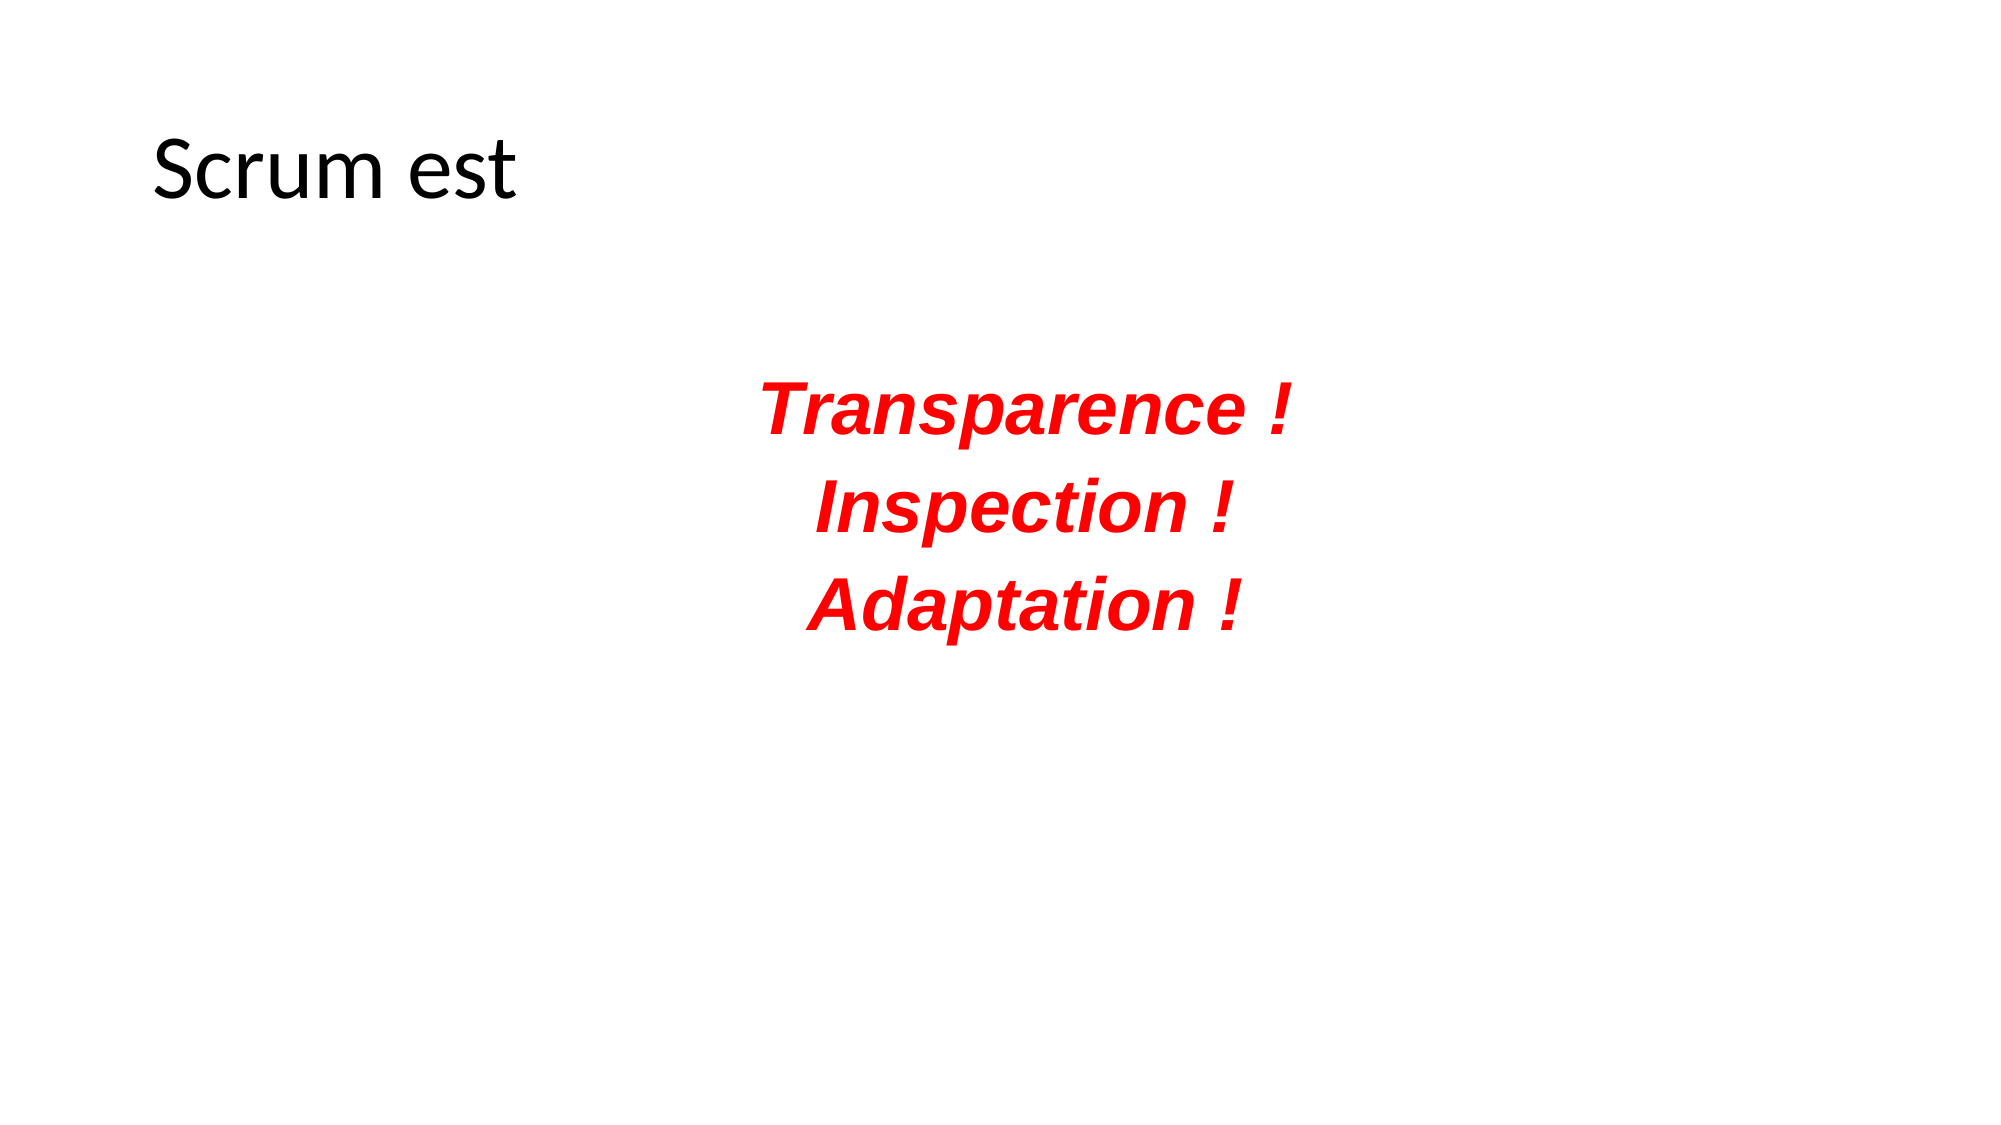

# Scrum est
Transparence !
Inspection !
Adaptation !